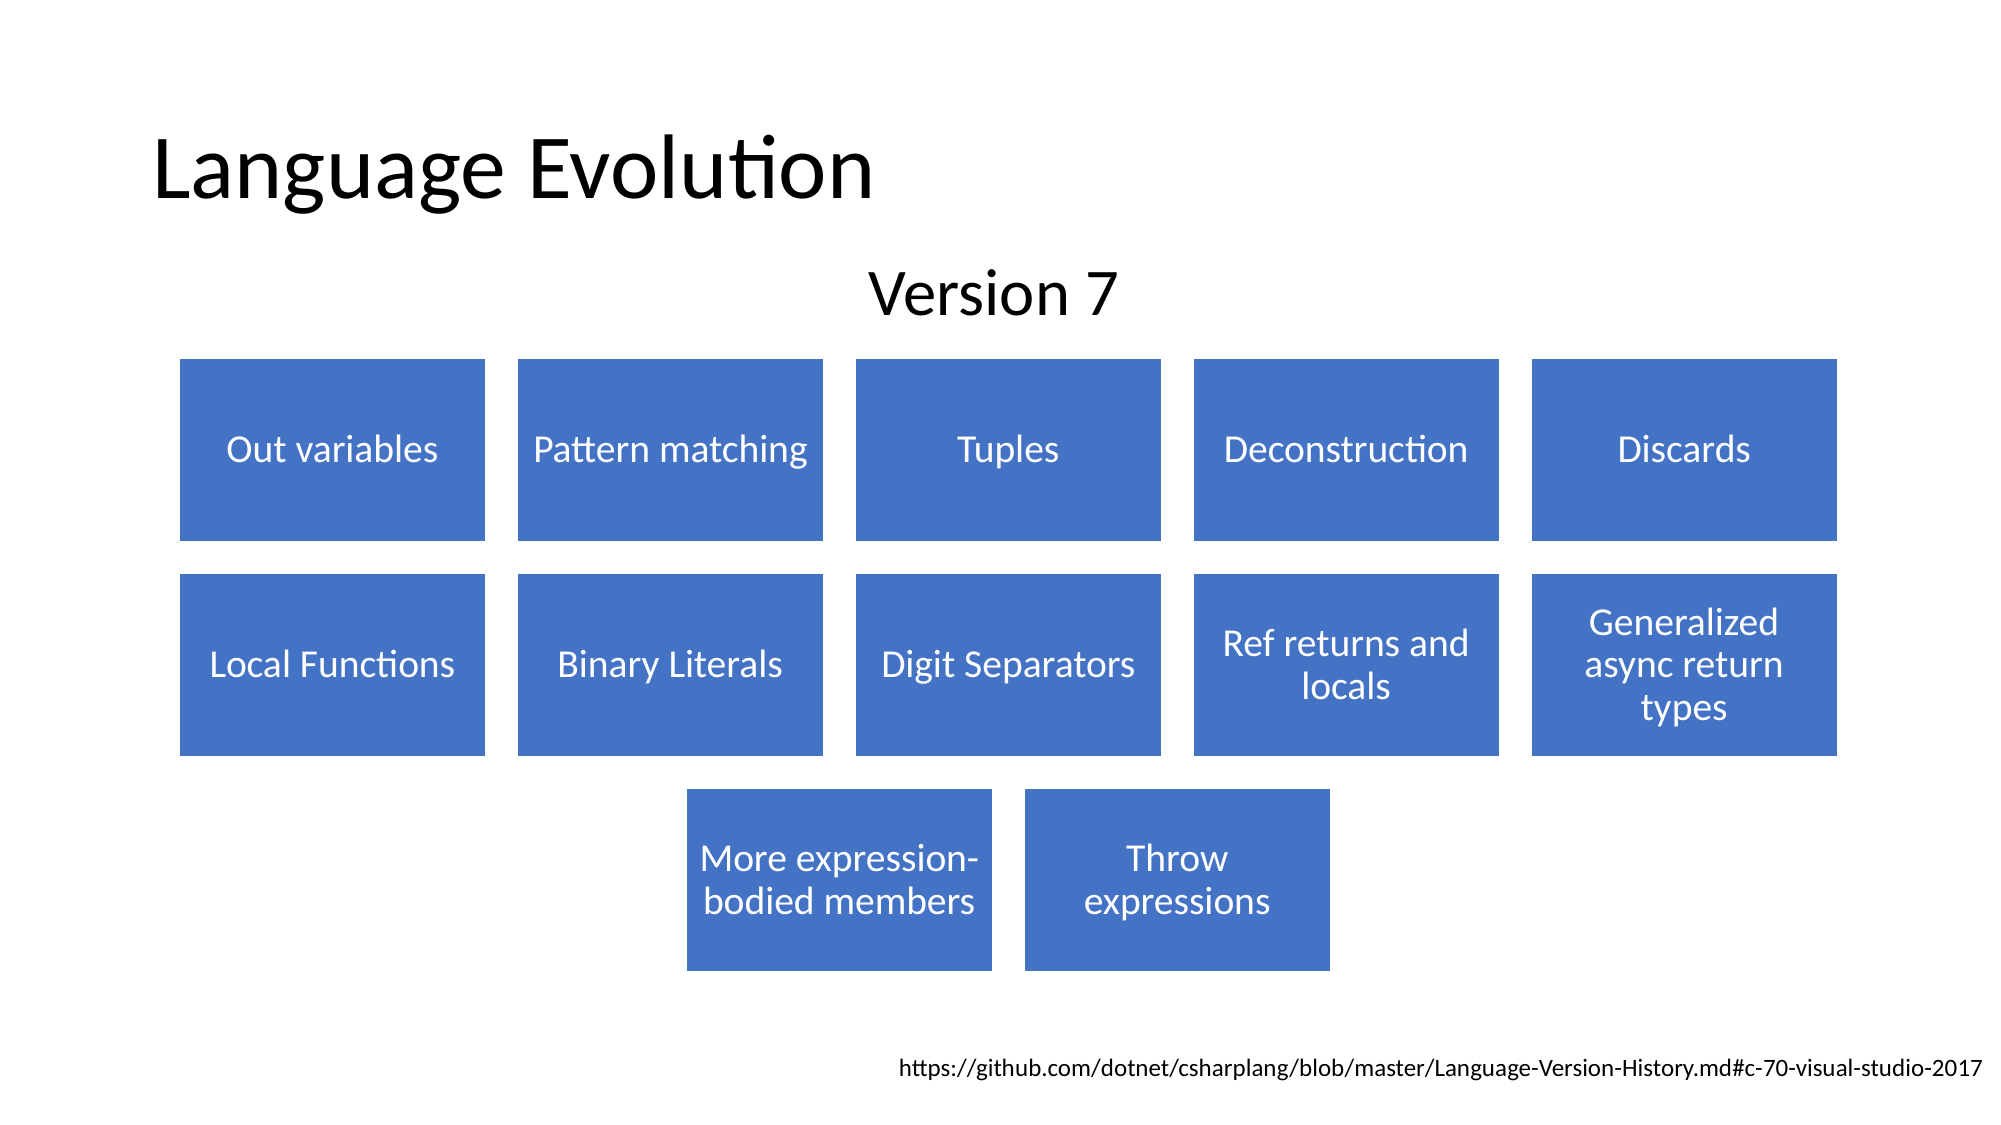

# Language Evolution
Version 7
Out variables
Pattern matching
Tuples
Deconstruction
Discards
Local Functions
Binary Literals
Digit Separators
Ref returns and locals
Generalized async return types
More expression-bodied members
Throw expressions
https://github.com/dotnet/csharplang/blob/master/Language-Version-History.md#c-70-visual-studio-2017